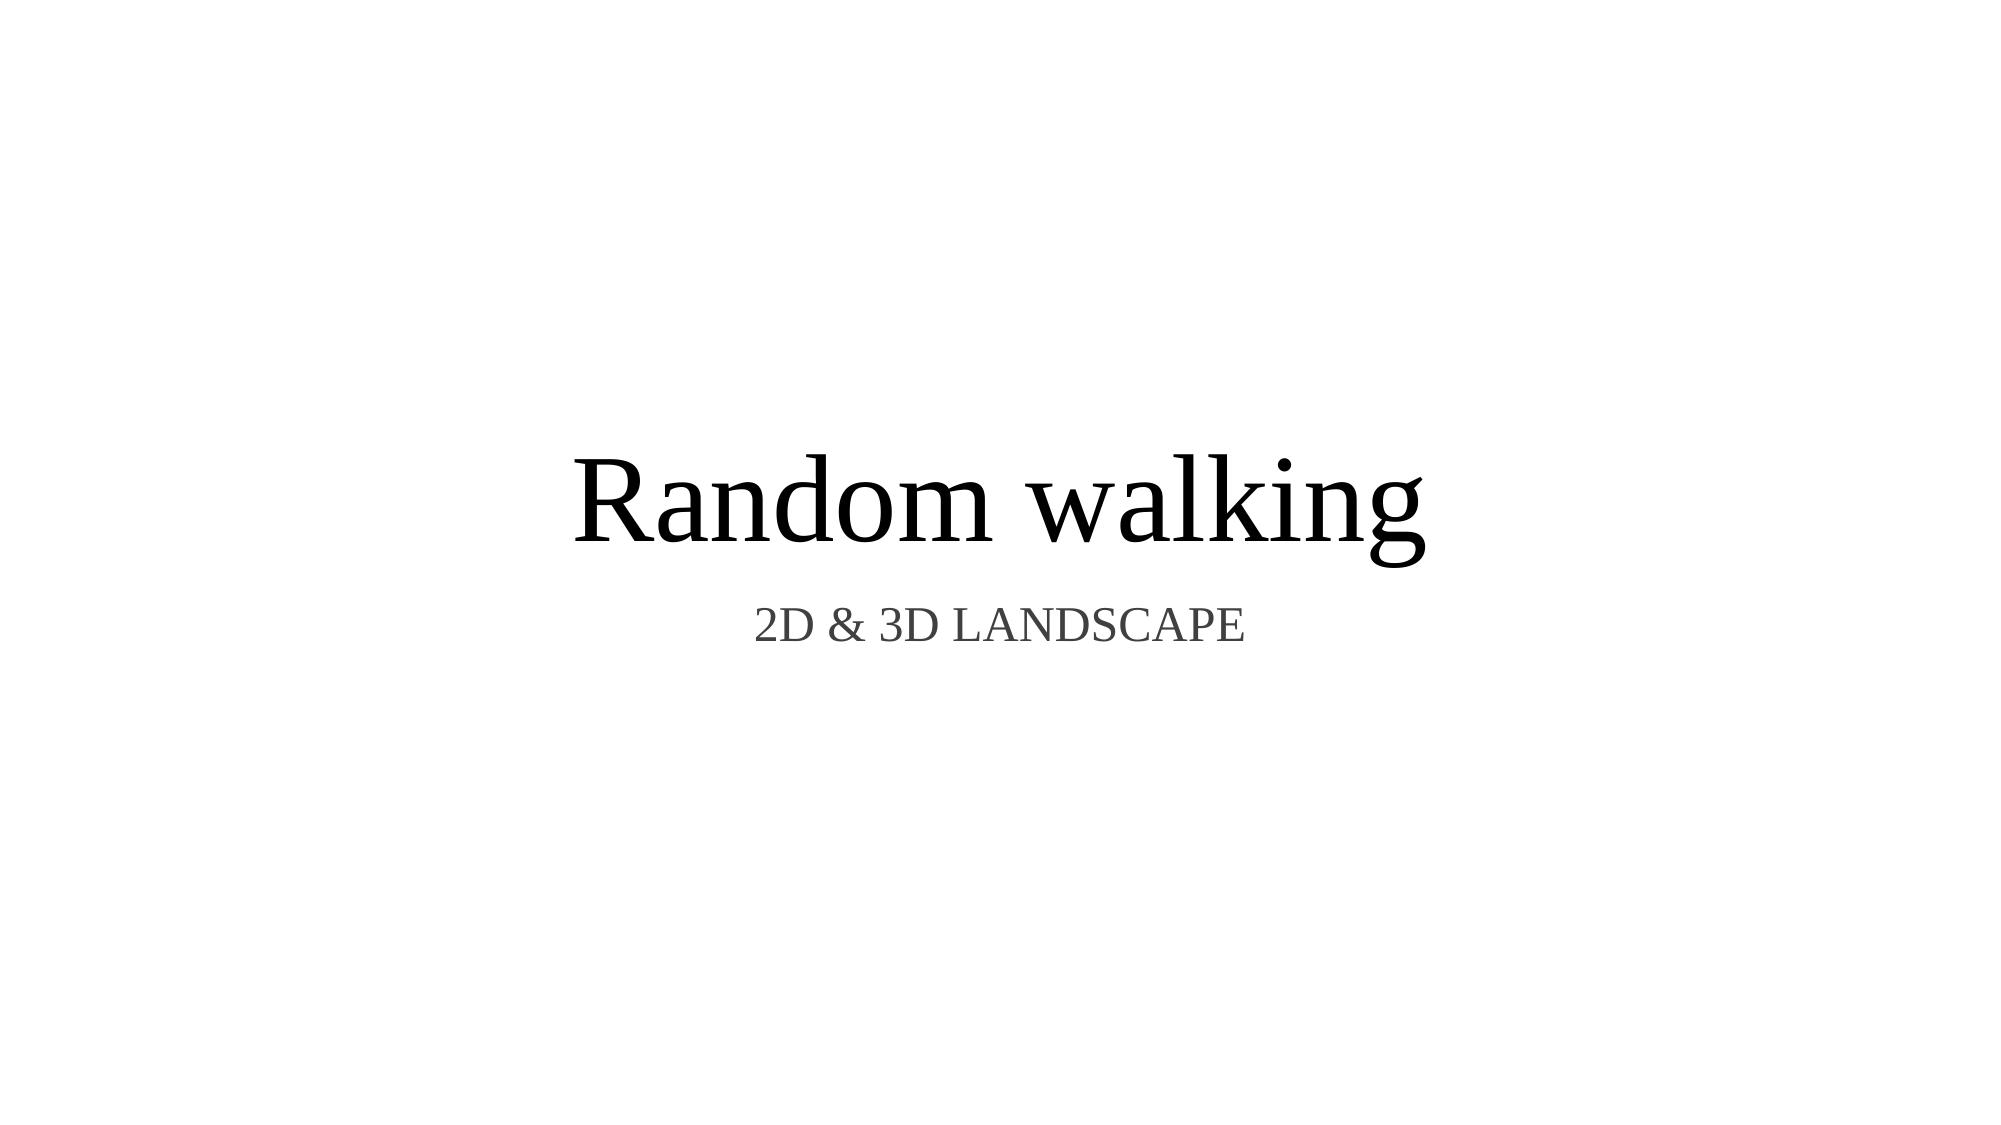

# Random walking
2D & 3D LANDSCAPE